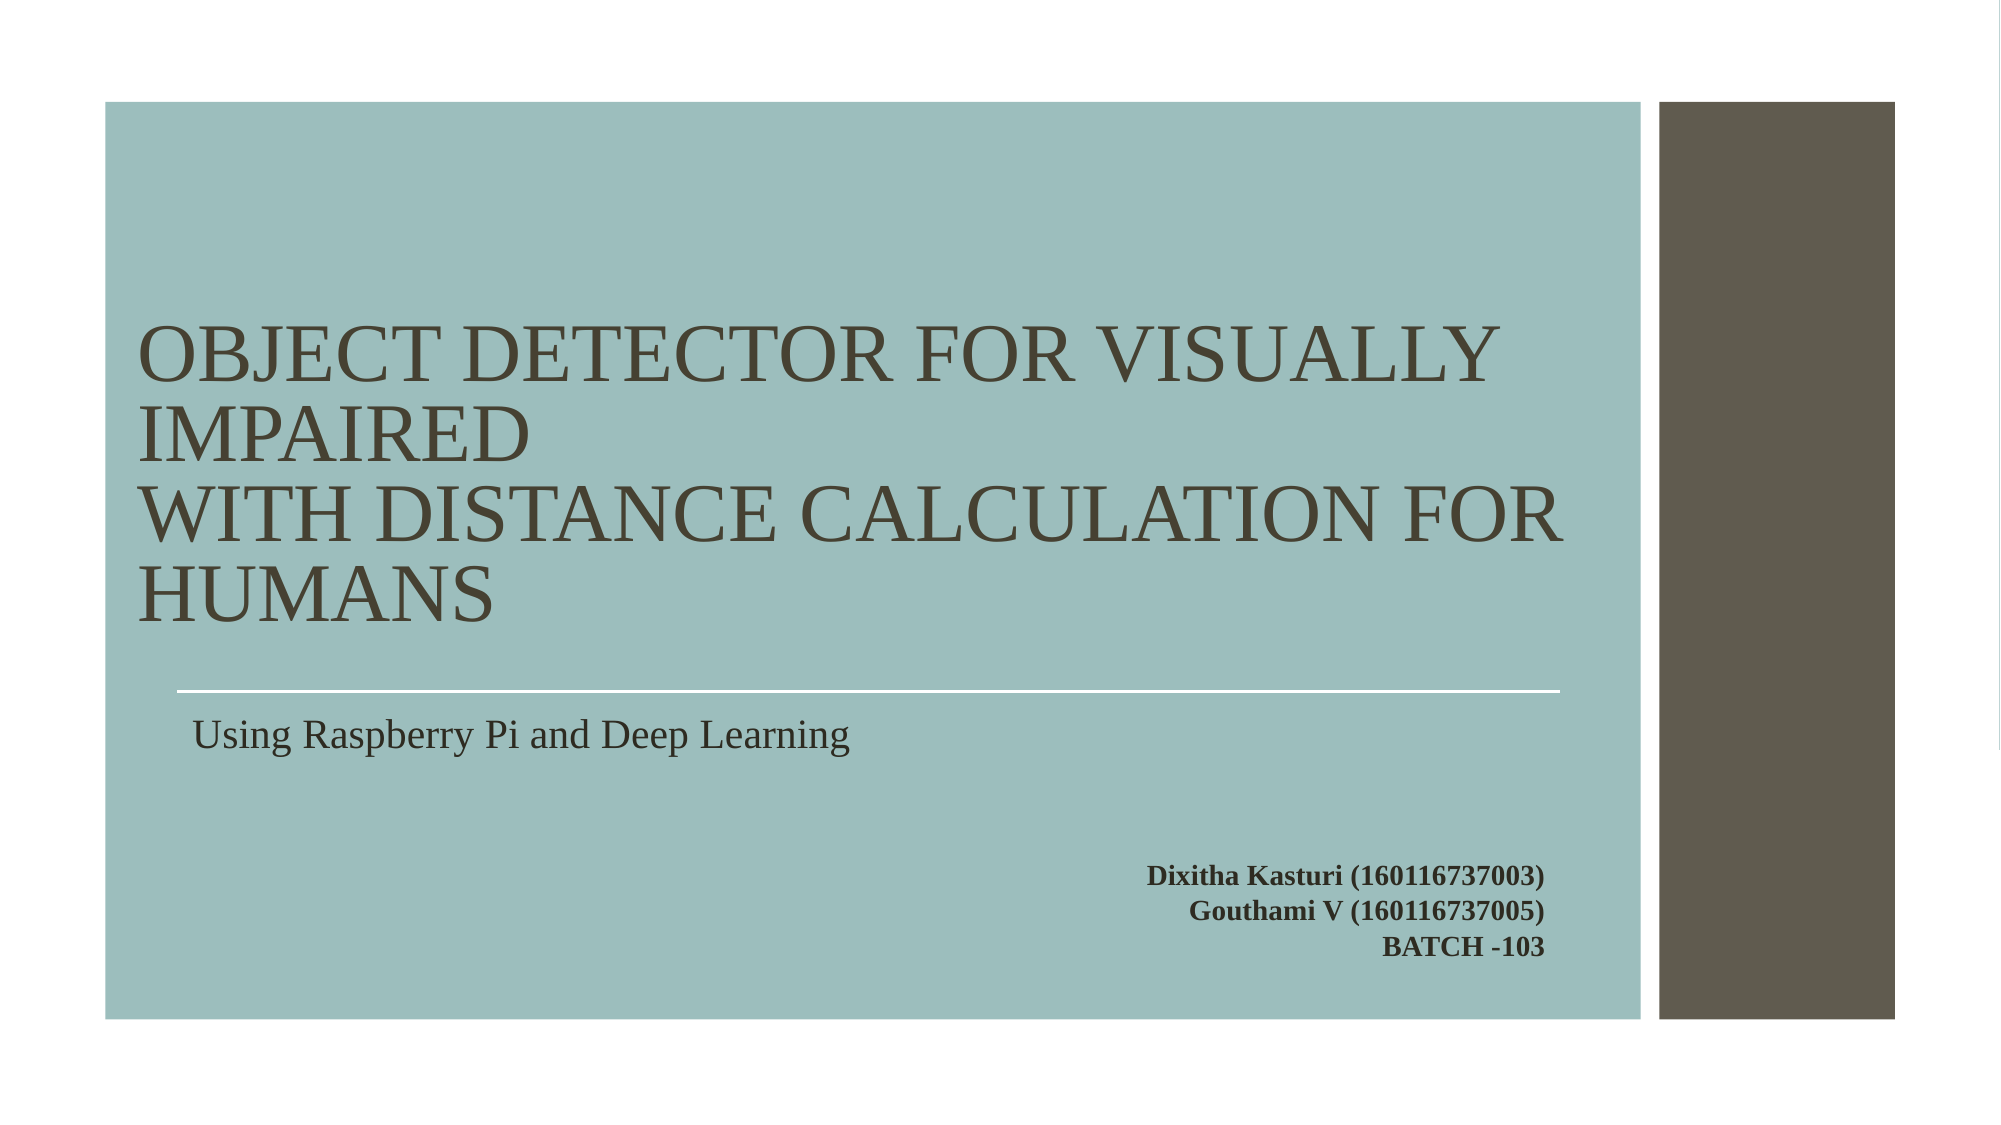

# OBJECT DETECTOR FOR VISUALLY IMPAIRED WITH DISTANCE CALCULATION FOR HUMANS
Using Raspberry Pi and Deep Learning

Dixitha Kasturi (160116737003)
Gouthami V (160116737005)
BATCH -103